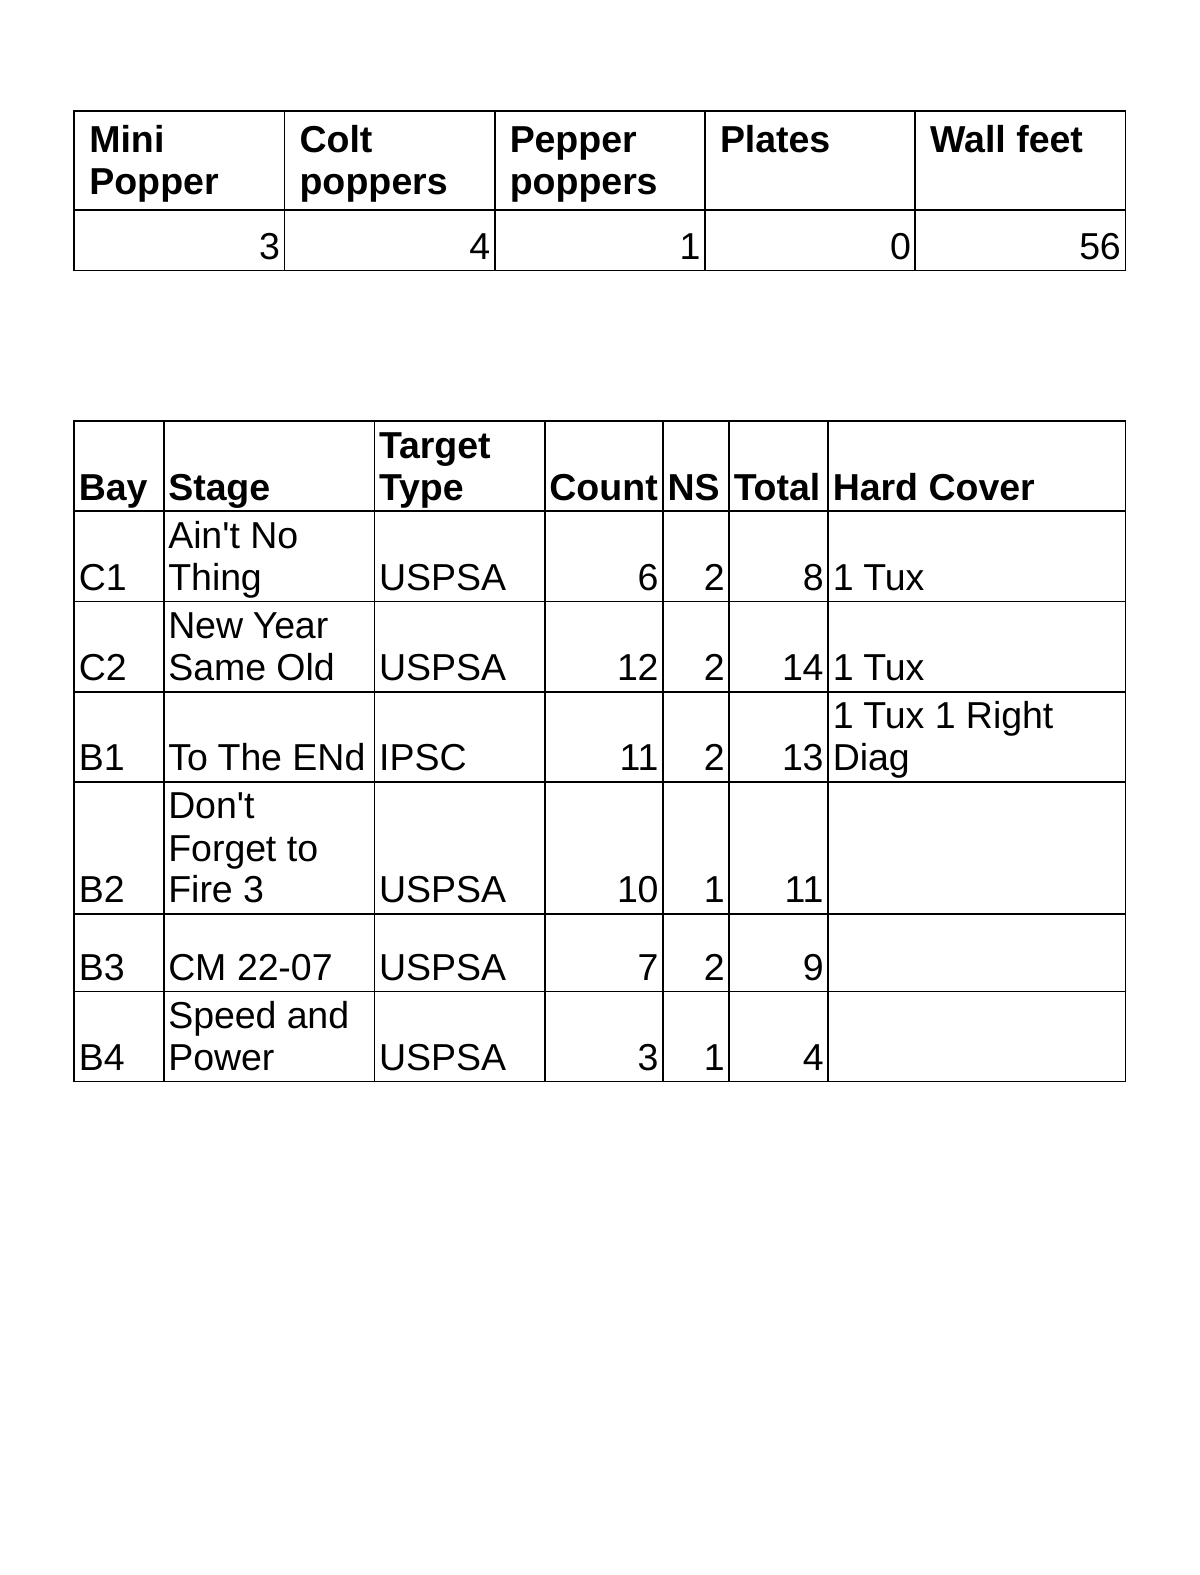

| Mini Popper | Colt poppers | Pepper poppers | Plates | Wall feet |
| --- | --- | --- | --- | --- |
| 3 | 4 | 1 | 0 | 56 |
| Bay | Stage | Target Type | Count | NS | Total | Hard Cover |
| --- | --- | --- | --- | --- | --- | --- |
| C1 | Ain't No Thing | USPSA | 6 | 2 | 8 | 1 Tux |
| C2 | New Year Same Old | USPSA | 12 | 2 | 14 | 1 Tux |
| B1 | To The ENd | IPSC | 11 | 2 | 13 | 1 Tux 1 Right Diag |
| B2 | Don't Forget to Fire 3 | USPSA | 10 | 1 | 11 |  |
| B3 | CM 22-07 | USPSA | 7 | 2 | 9 |  |
| B4 | Speed and Power | USPSA | 3 | 1 | 4 |  |